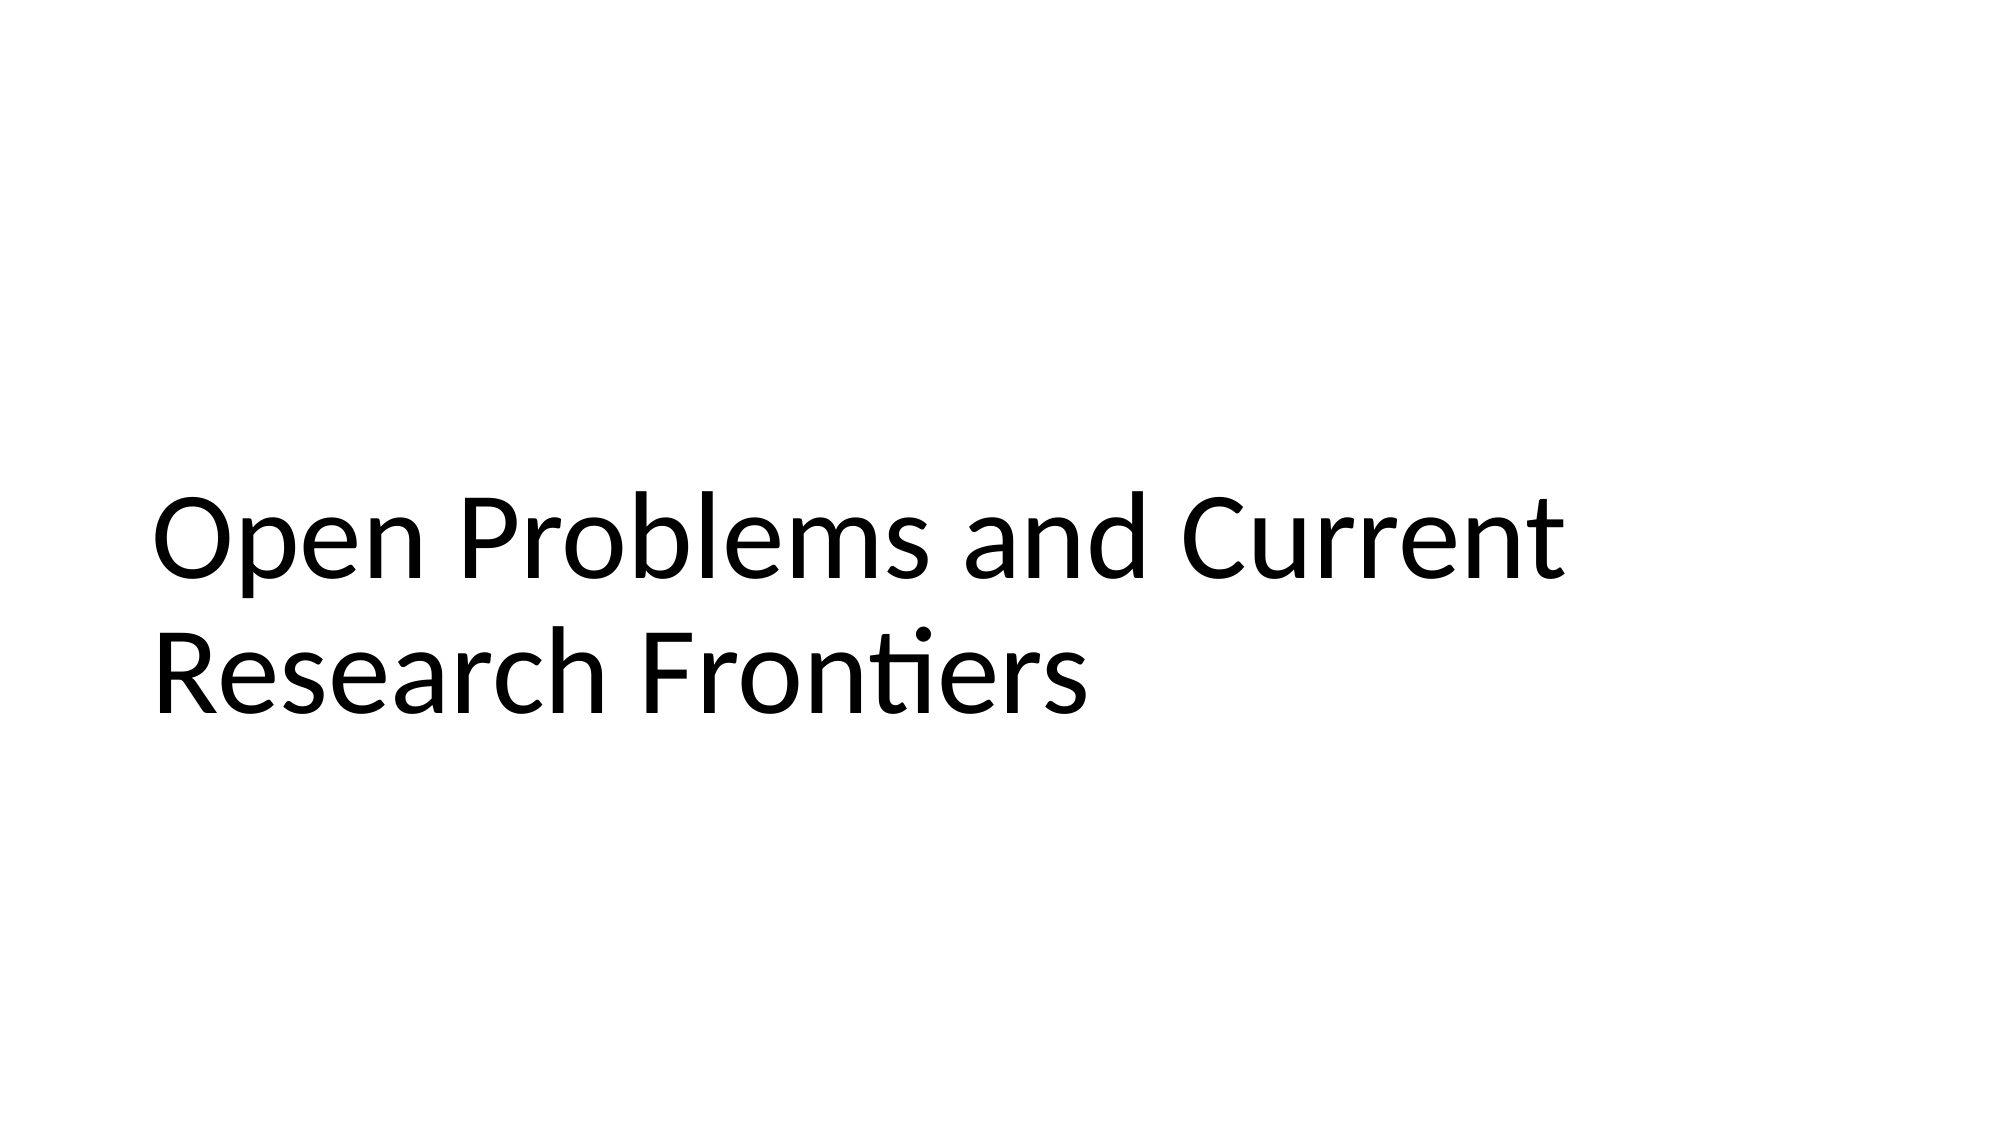

# Open Problems and Current Research Frontiers